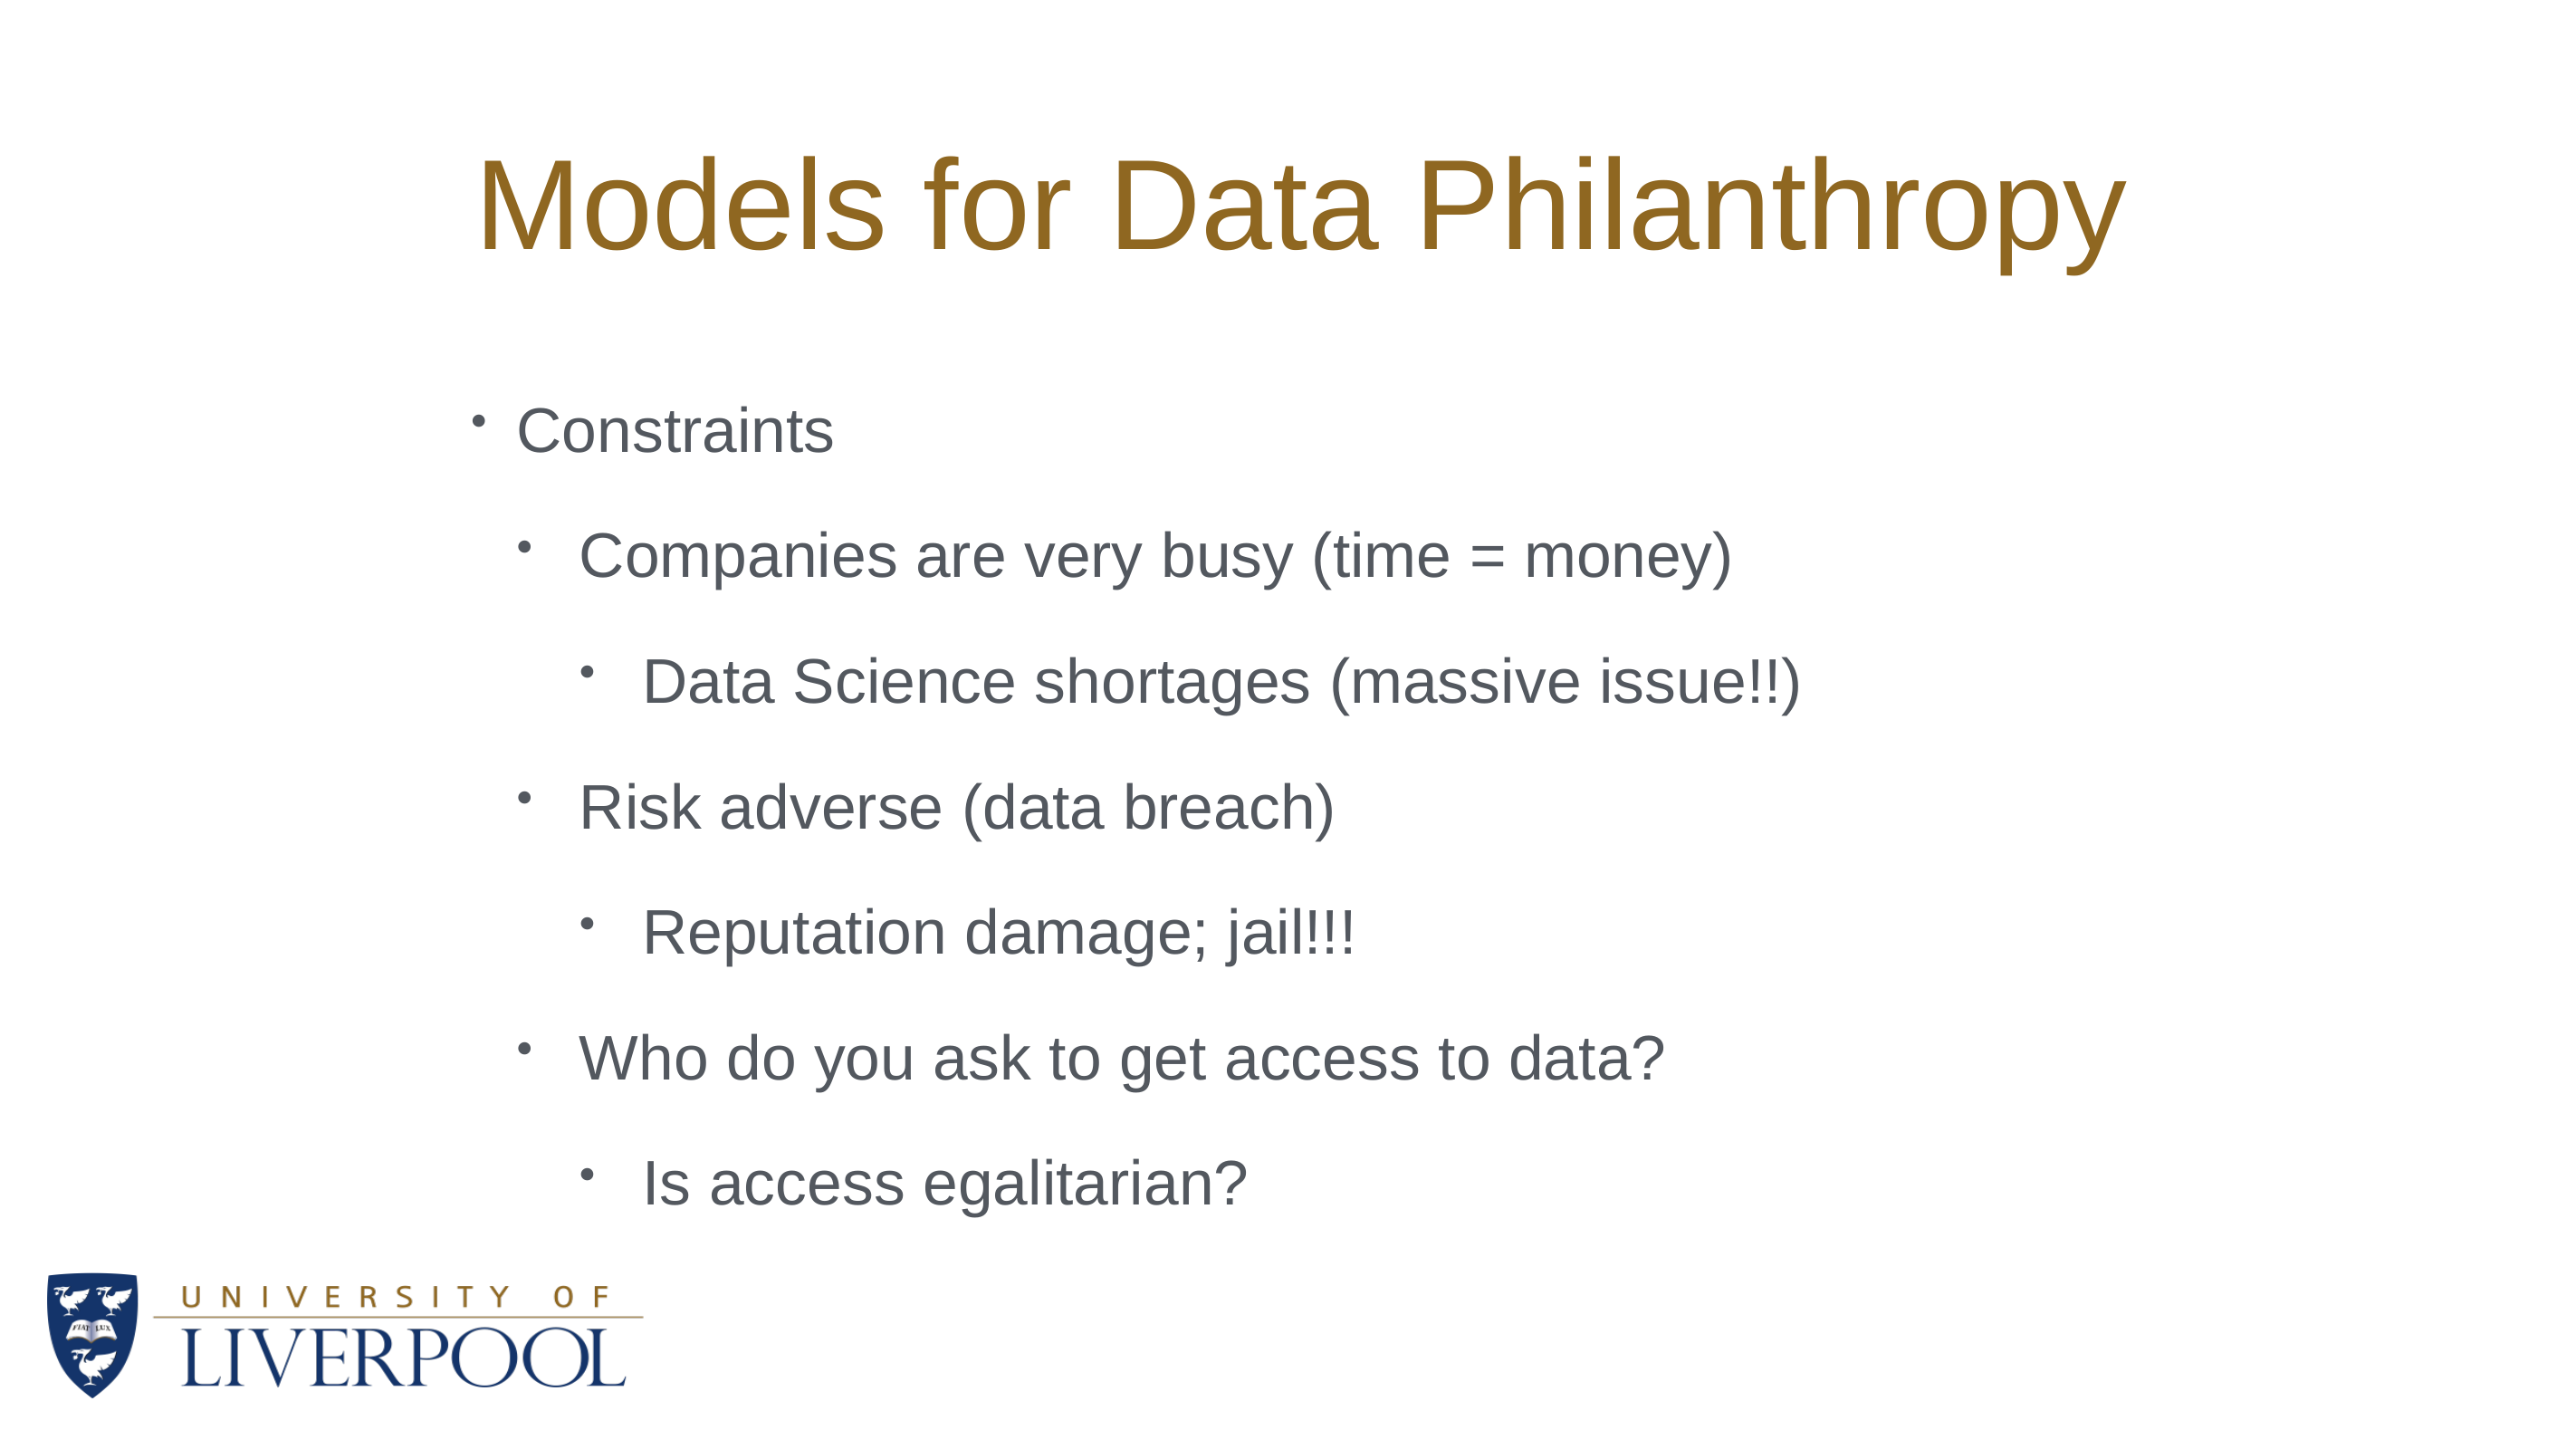

# Models for Data Philanthropy
Constraints
Companies are very busy (time = money)
Data Science shortages (massive issue!!)
Risk adverse (data breach)
Reputation damage; jail!!!
Who do you ask to get access to data?
Is access egalitarian?